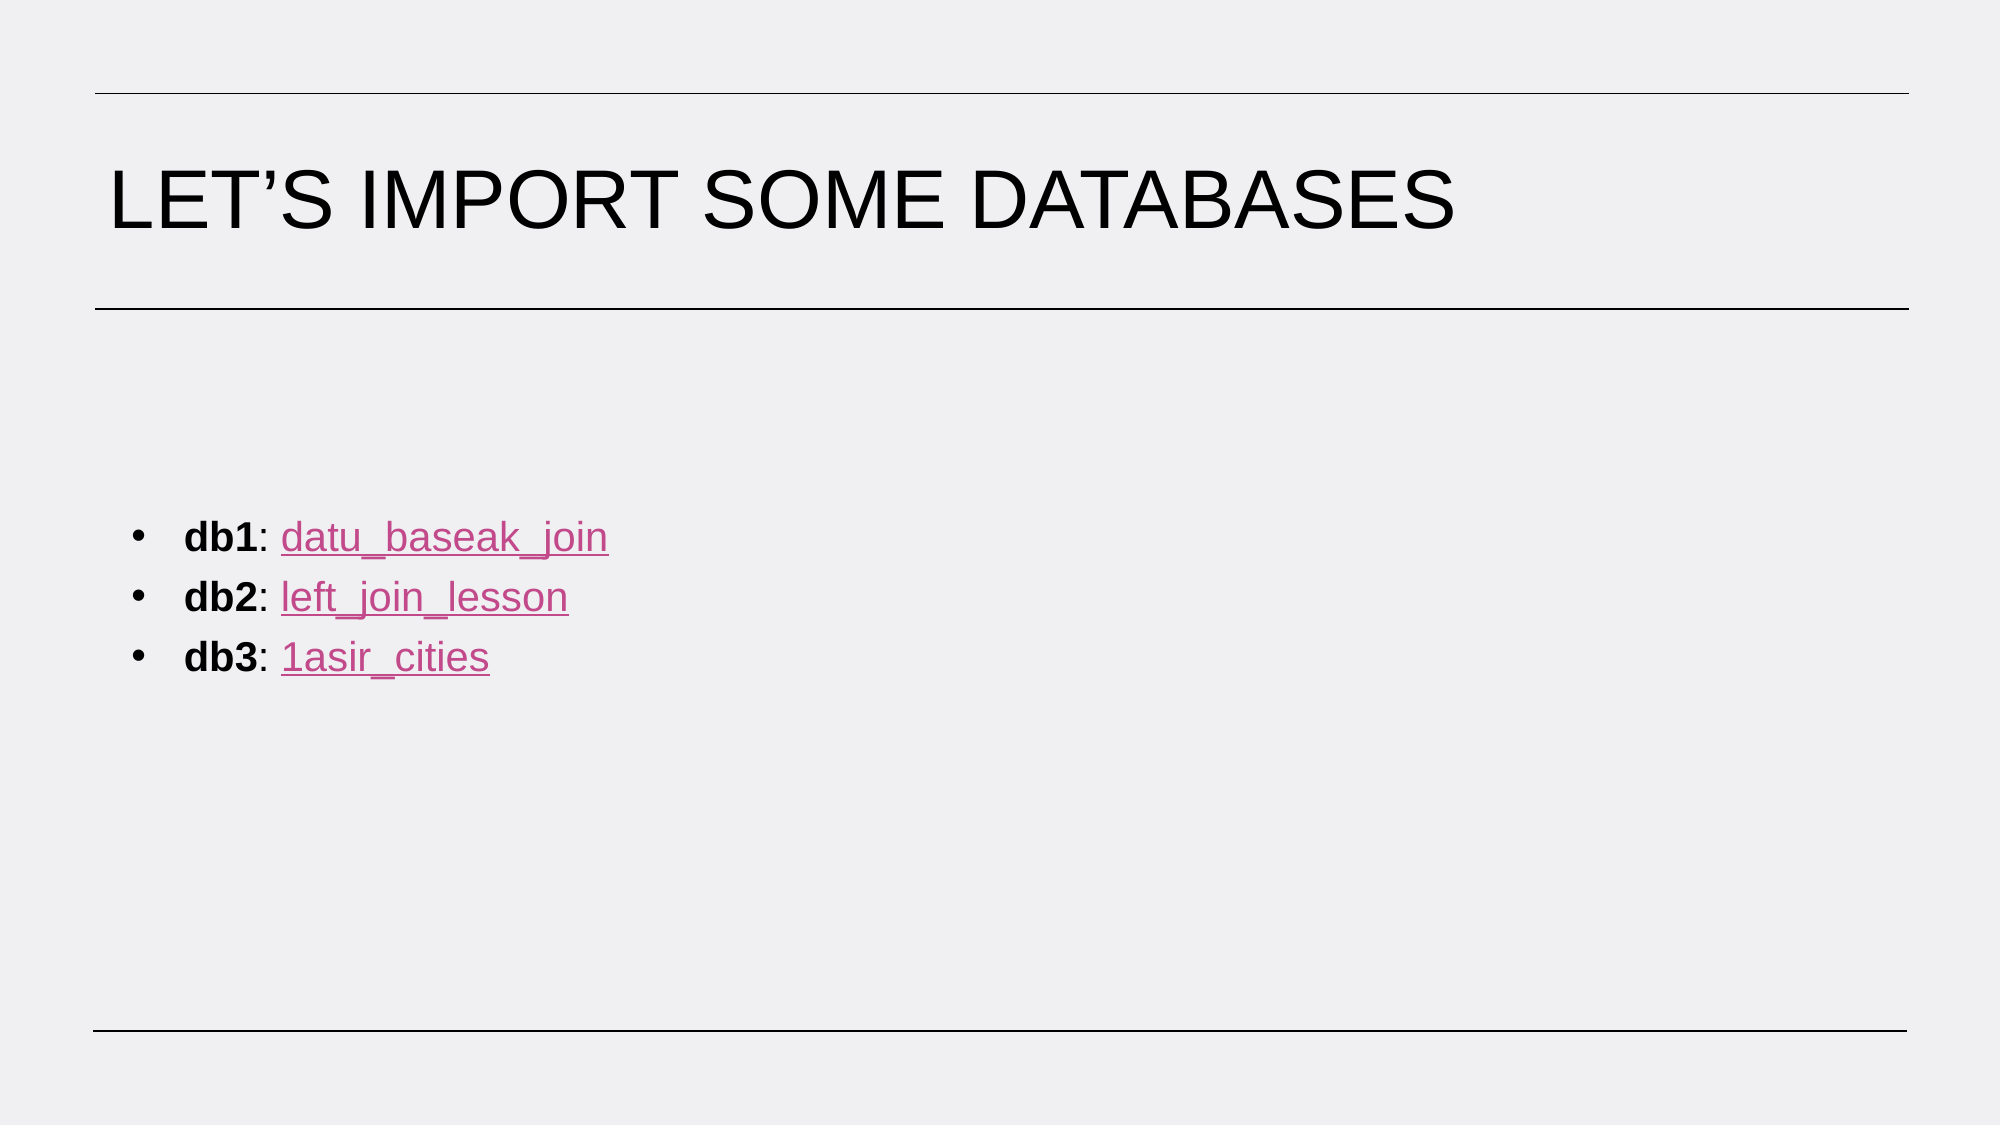

# LET’S IMPORT SOME DATABASES

db1: datu_baseak_join
db2: left_join_lesson
db3: 1asir_cities